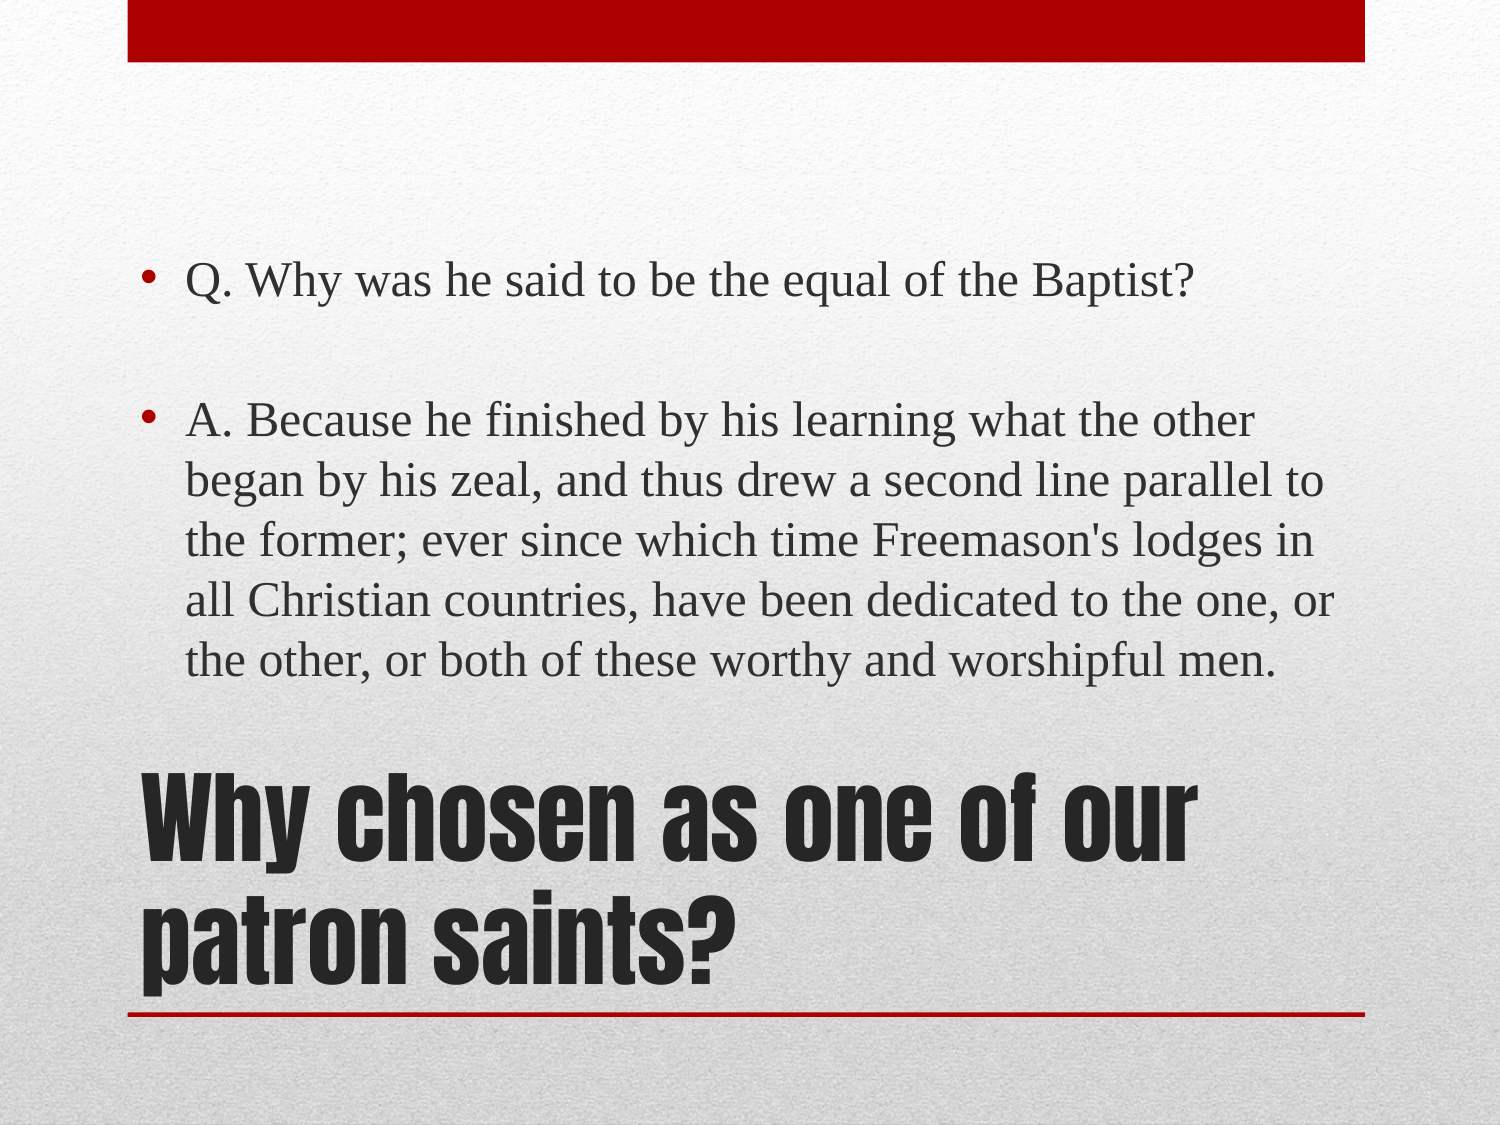

Q. Why was he said to be the equal of the Baptist?

A. Because he finished by his learning what the other began by his zeal, and thus drew a second line parallel to the former; ever since which time Freemason's lodges in all Christian countries, have been dedicated to the one, or the other, or both of these worthy and worshipful men.
# Why chosen as one of our patron saints?